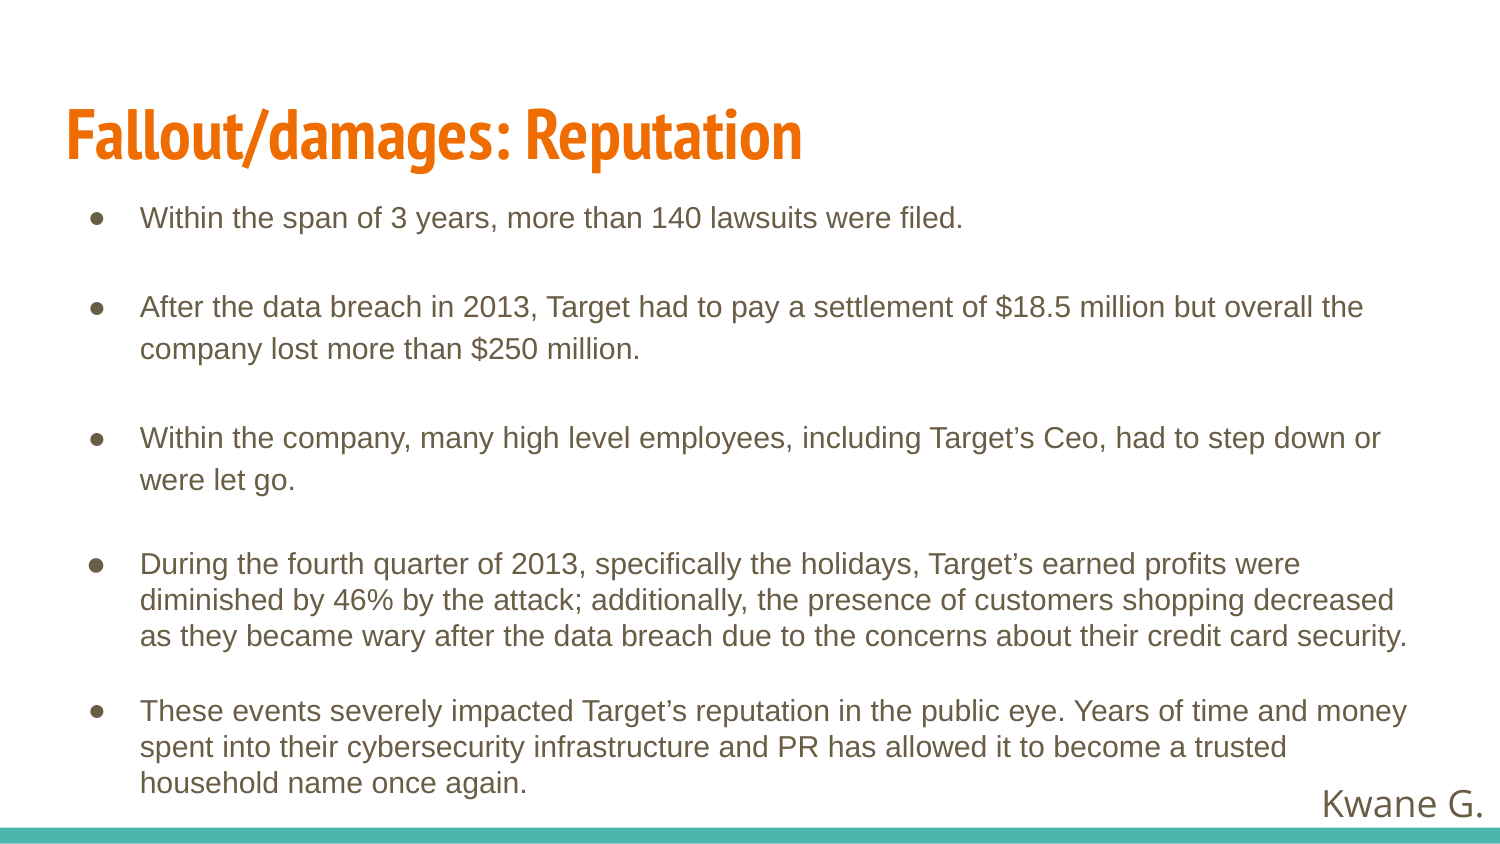

# Fallout/damages: Reputation
Within the span of 3 years, more than 140 lawsuits were filed.

After the data breach in 2013, Target had to pay a settlement of $18.5 million but overall the company lost more than $250 million.

Within the company, many high level employees, including Target’s Ceo, had to step down or were let go.

During the fourth quarter of 2013, specifically the holidays, Target’s earned profits were diminished by 46% by the attack; additionally, the presence of customers shopping decreased as they became wary after the data breach due to the concerns about their credit card security.

These events severely impacted Target’s reputation in the public eye. Years of time and money spent into their cybersecurity infrastructure and PR has allowed it to become a trusted household name once again.
Kwane G.